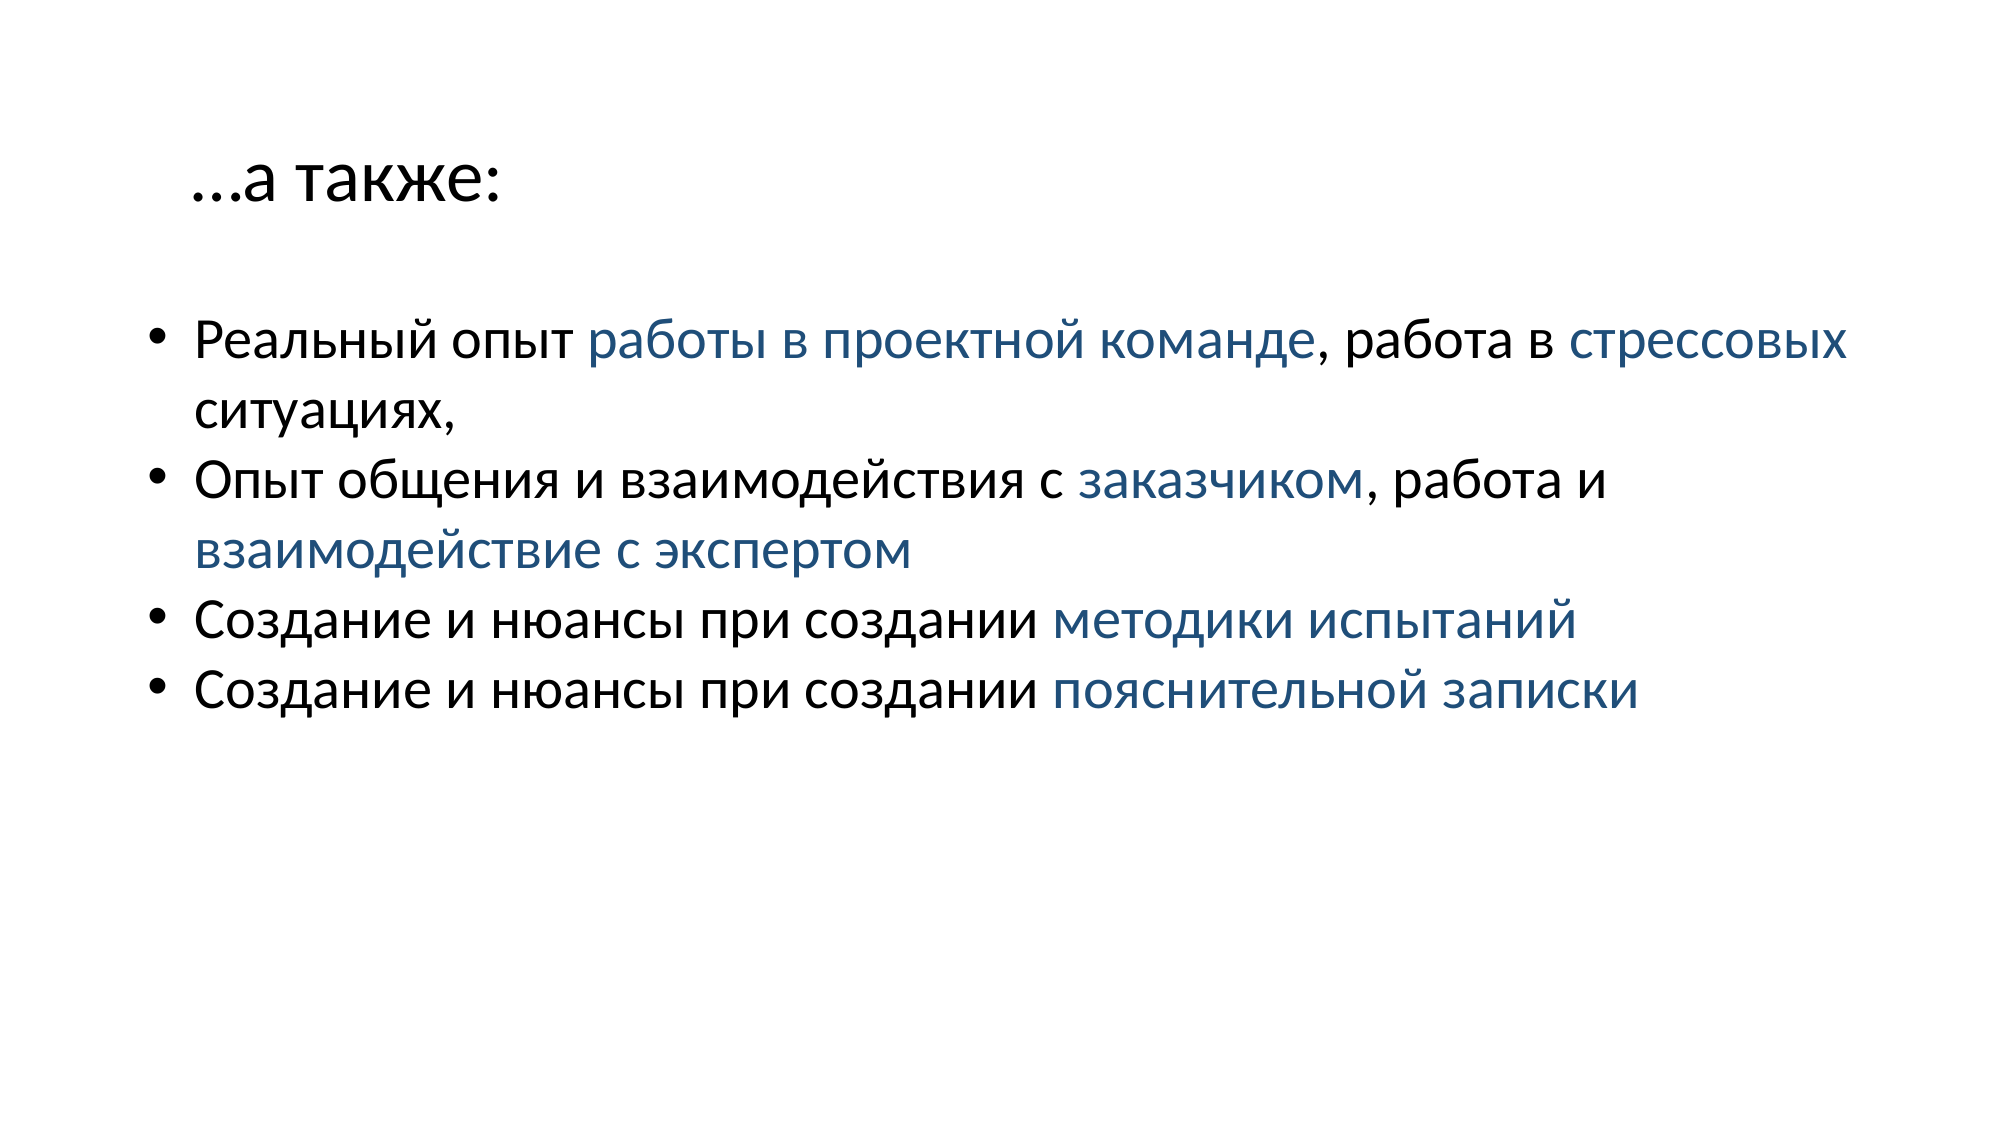

…а также:
Реальный опыт работы в проектной команде, работа в стрессовых ситуациях,
Опыт общения и взаимодействия с заказчиком, работа и взаимодействие с экспертом
Создание и нюансы при создании методики испытаний
Создание и нюансы при создании пояснительной записки